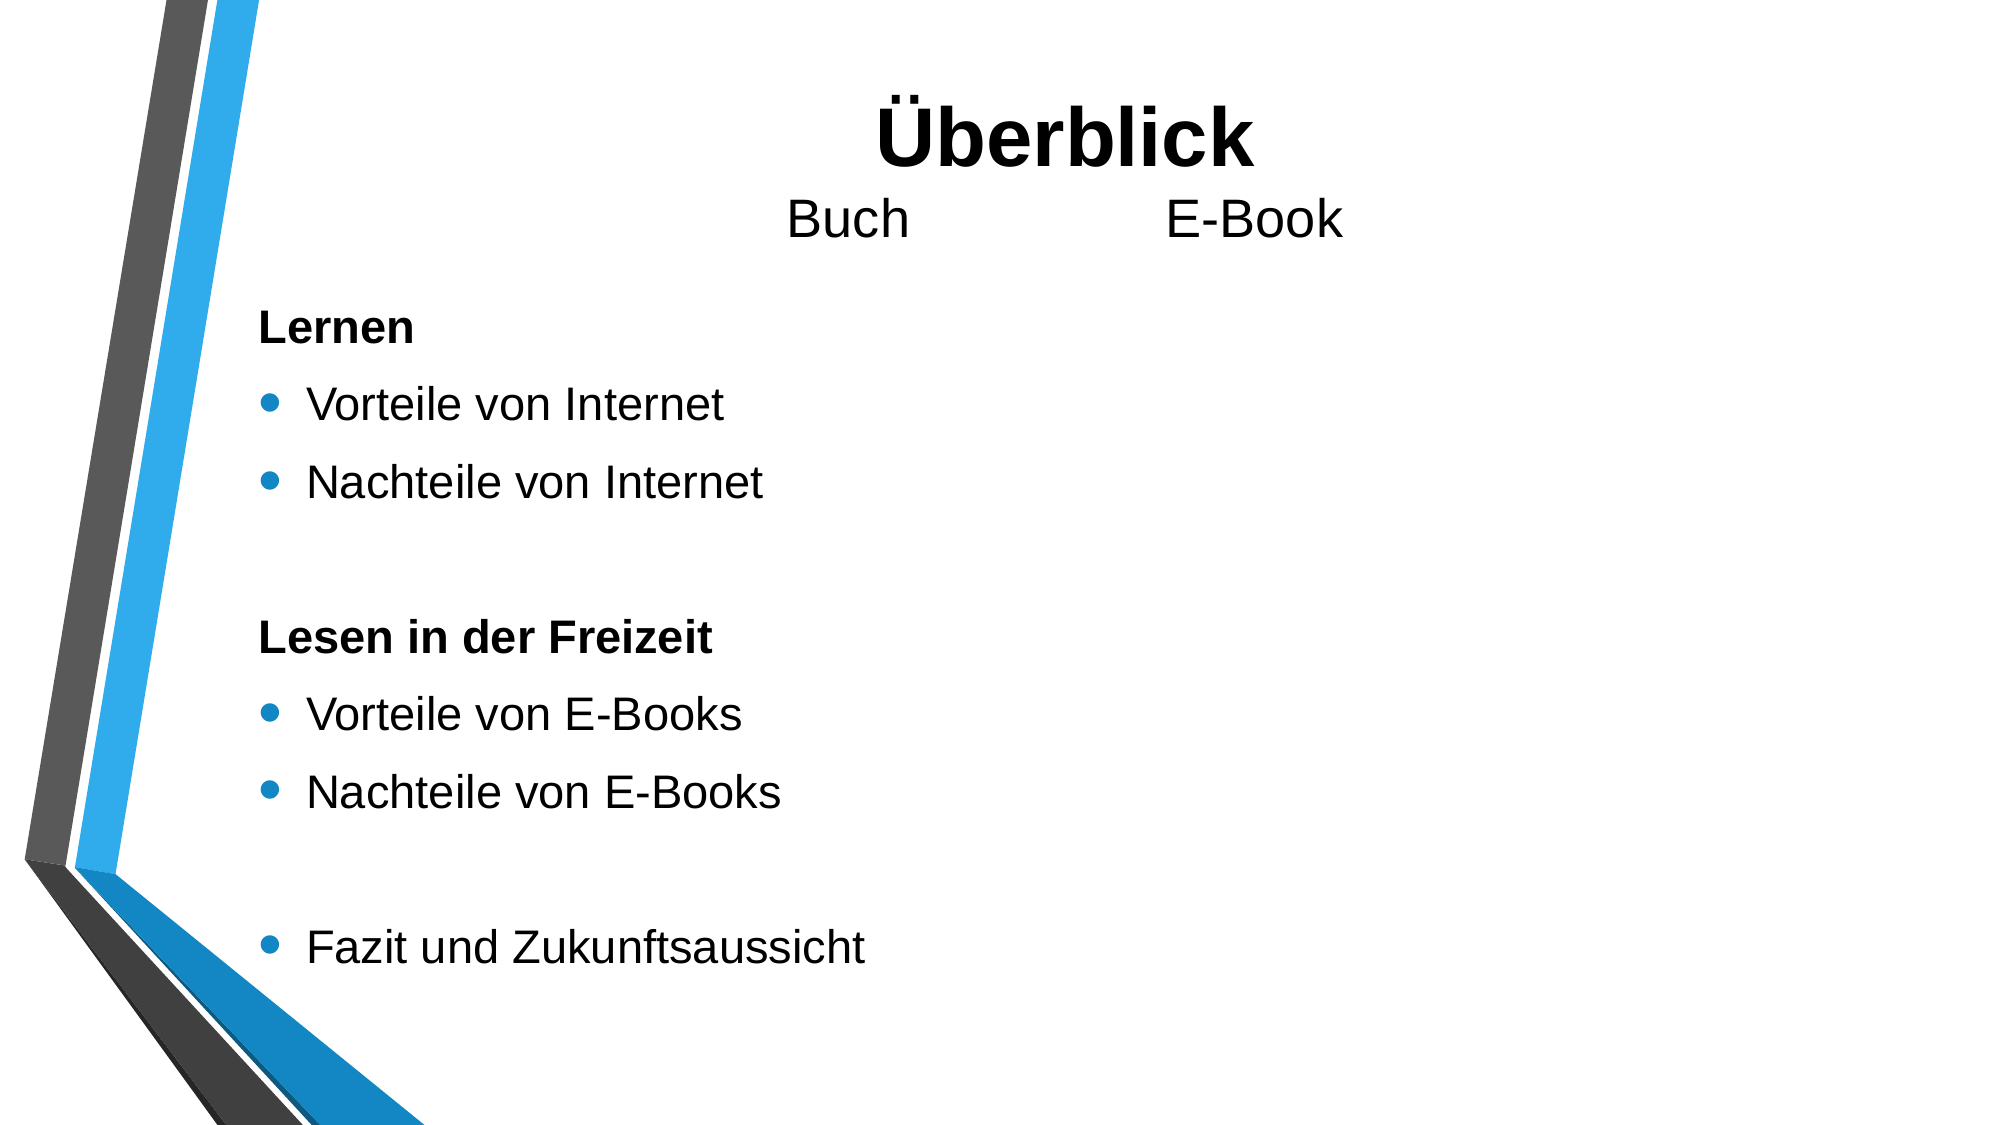

Überblick
Buch                 E-Book
Lernen
Vorteile von Internet
Nachteile von Internet

Lesen in der Freizeit
Vorteile von E-Books
Nachteile von E-Books

Fazit und Zukunftsaussicht